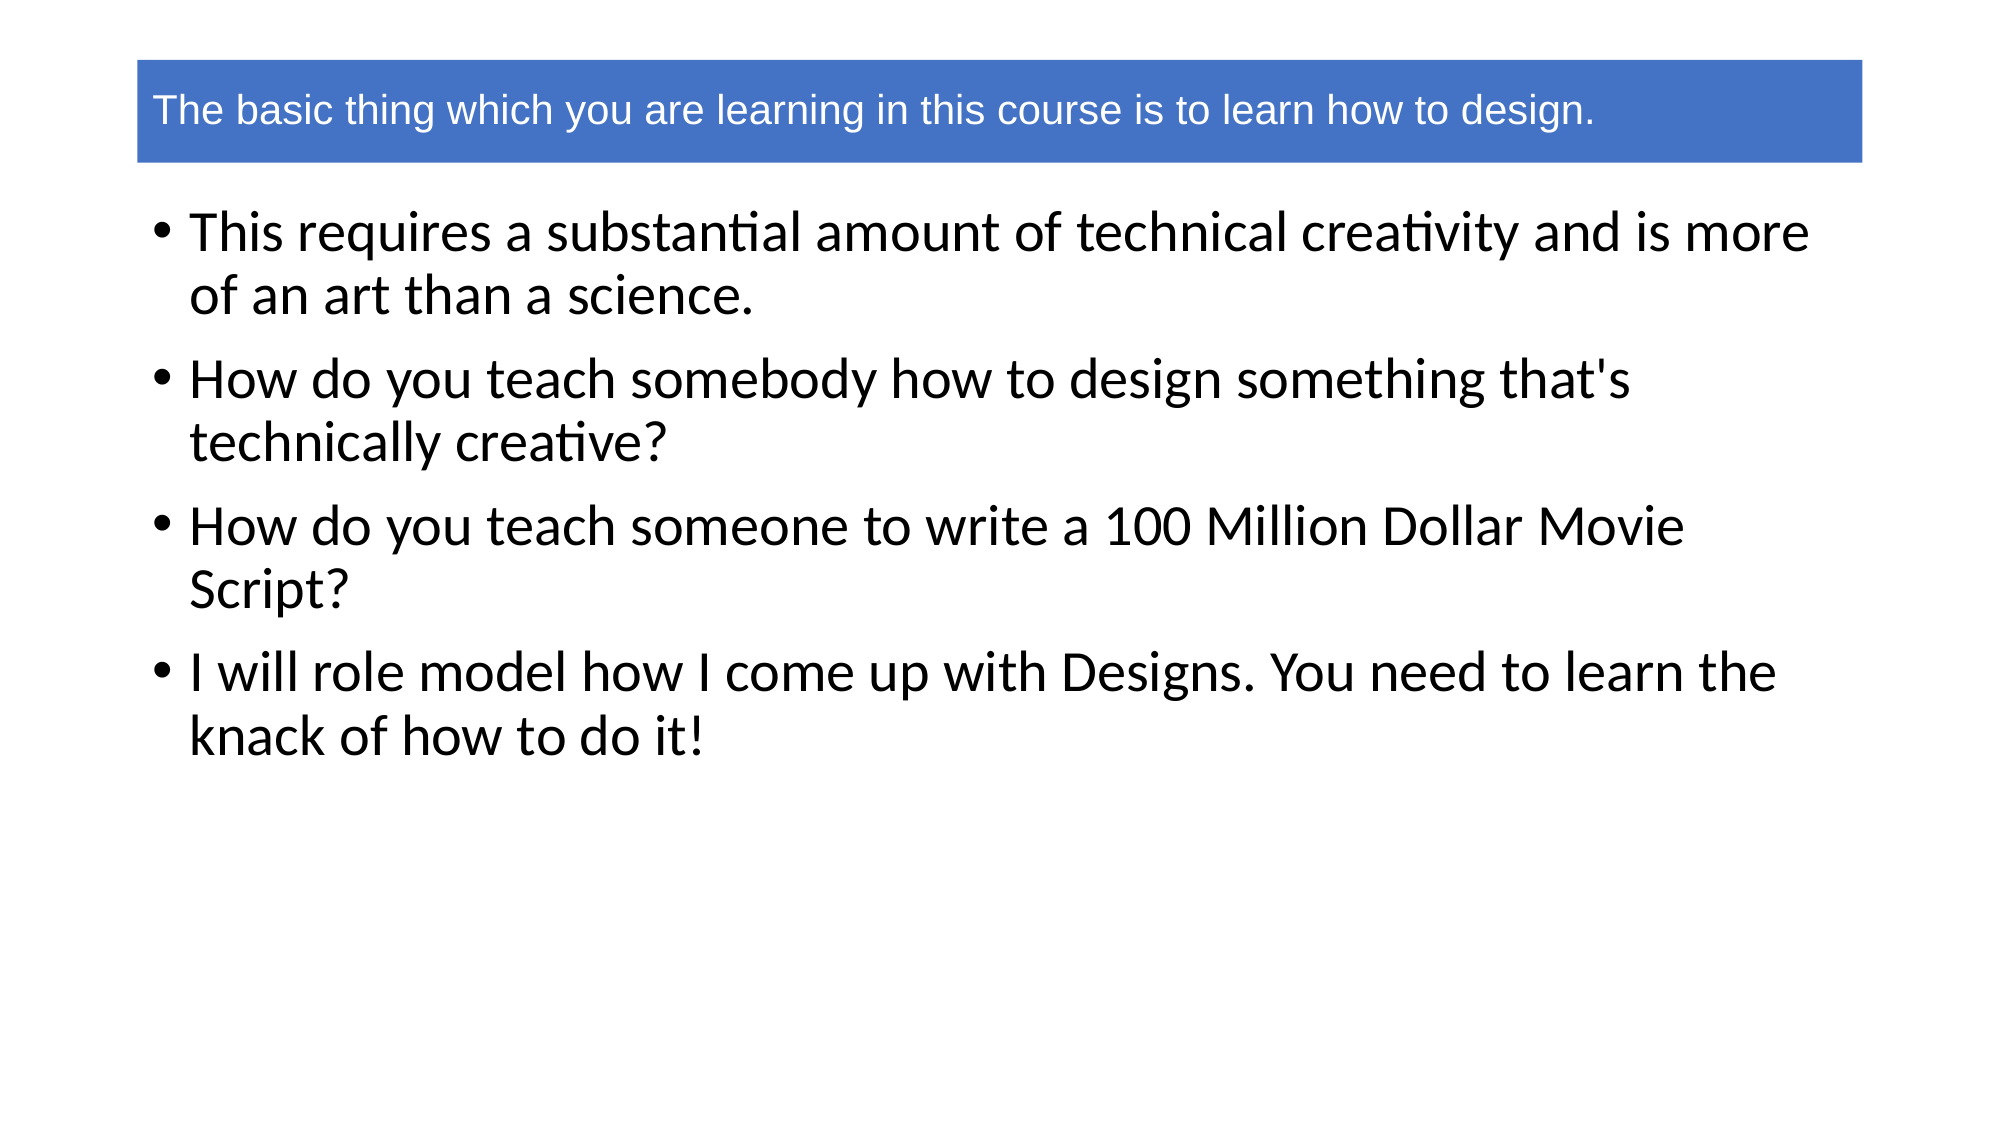

# The basic thing which you are learning in this course is to learn how to design.
This requires a substantial amount of technical creativity and is more of an art than a science.
How do you teach somebody how to design something that's technically creative?
How do you teach someone to write a 100 Million Dollar Movie Script?
I will role model how I come up with Designs. You need to learn the knack of how to do it!